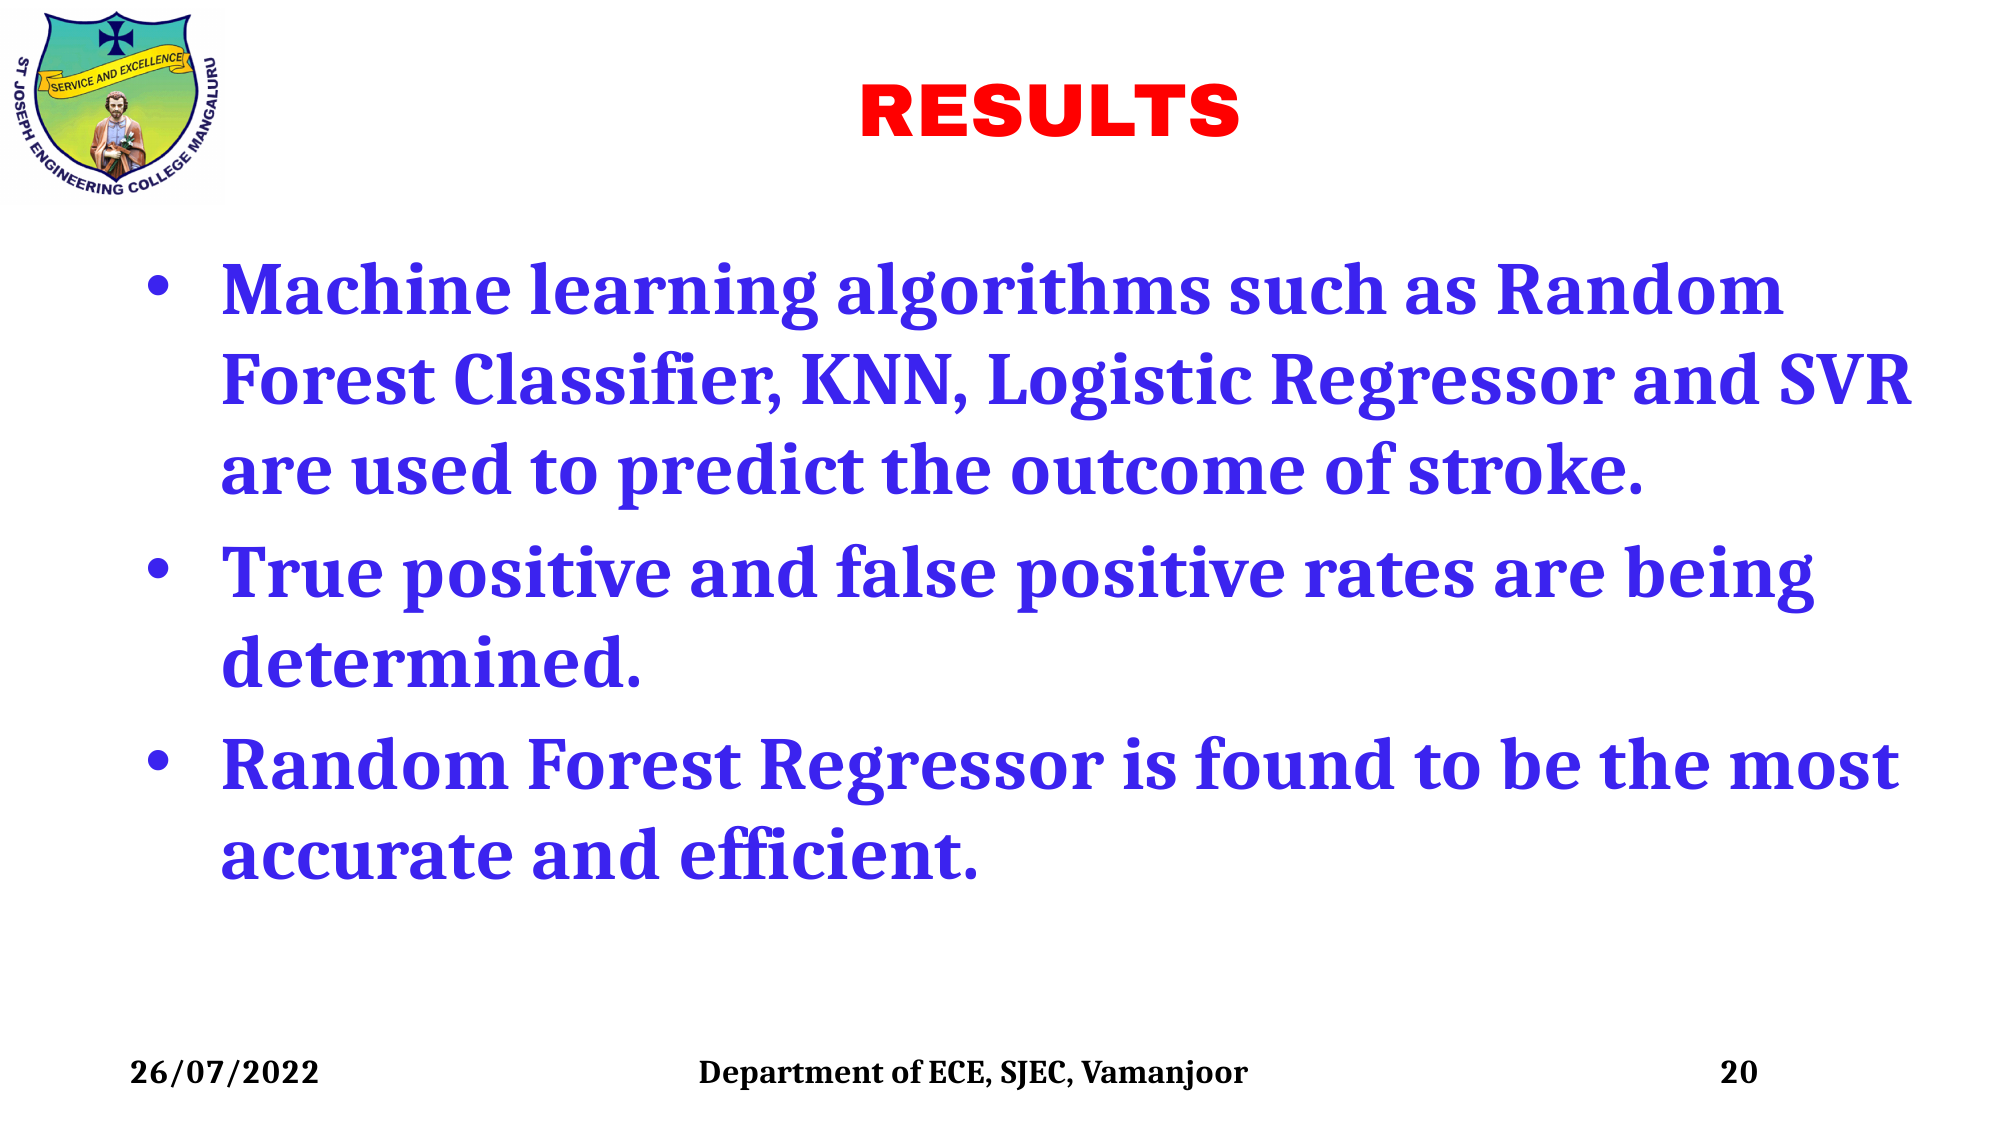

RESULTS
Machine learning algorithms such as Random Forest Classifier, KNN, Logistic Regressor and SVR are used to predict the outcome of stroke.
True positive and false positive rates are being determined.
Random Forest Regressor is found to be the most accurate and efficient.

  26/07/2022
Department of ECE, SJEC, Vamanjoor
20